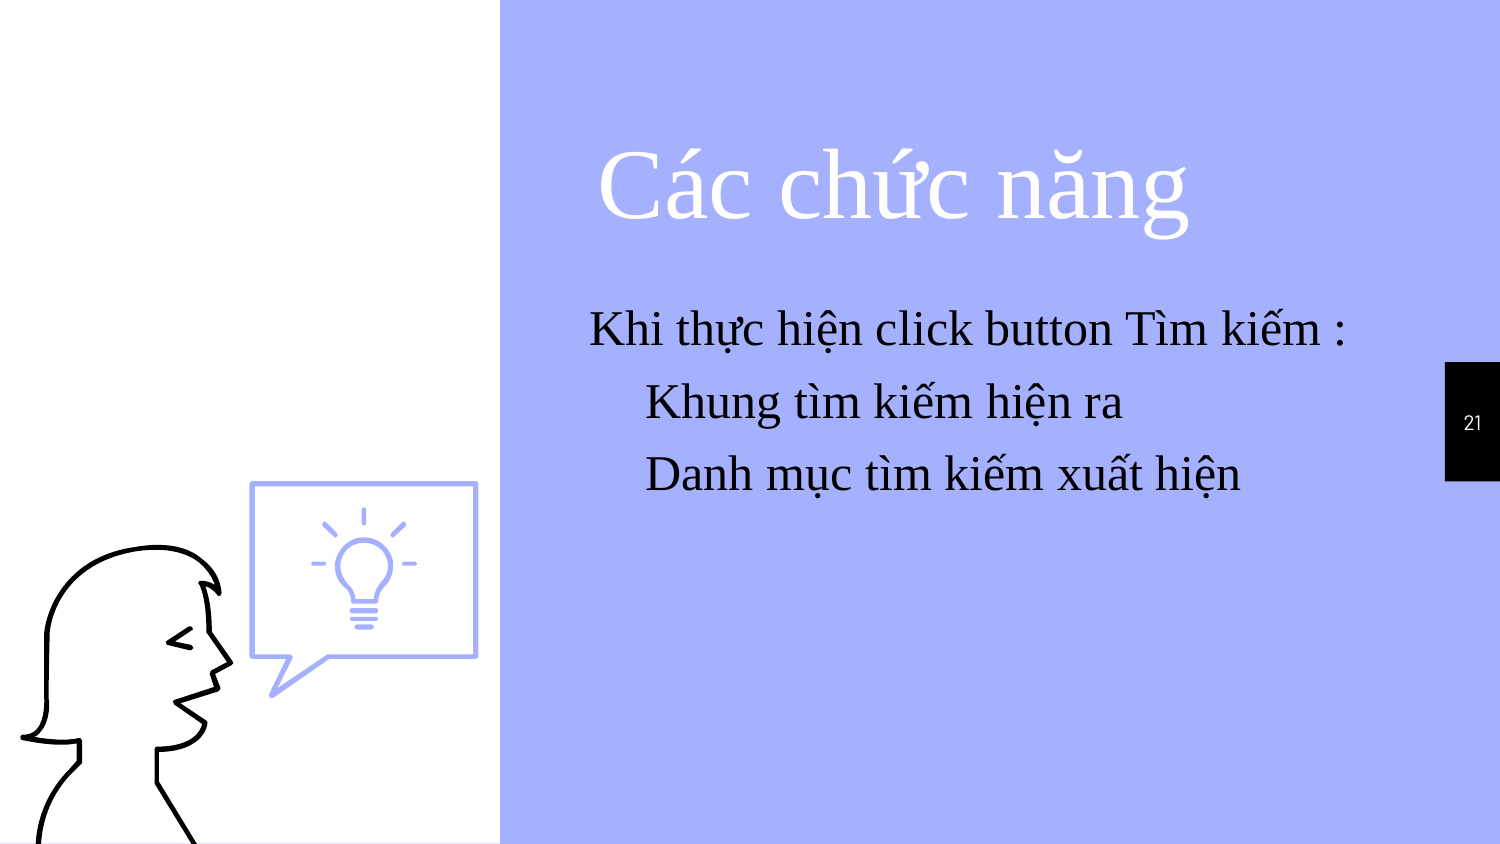

Các chức năng
Khi thực hiện click button Tìm kiếm :
Khung tìm kiếm hiện ra
Danh mục tìm kiếm xuất hiện
21